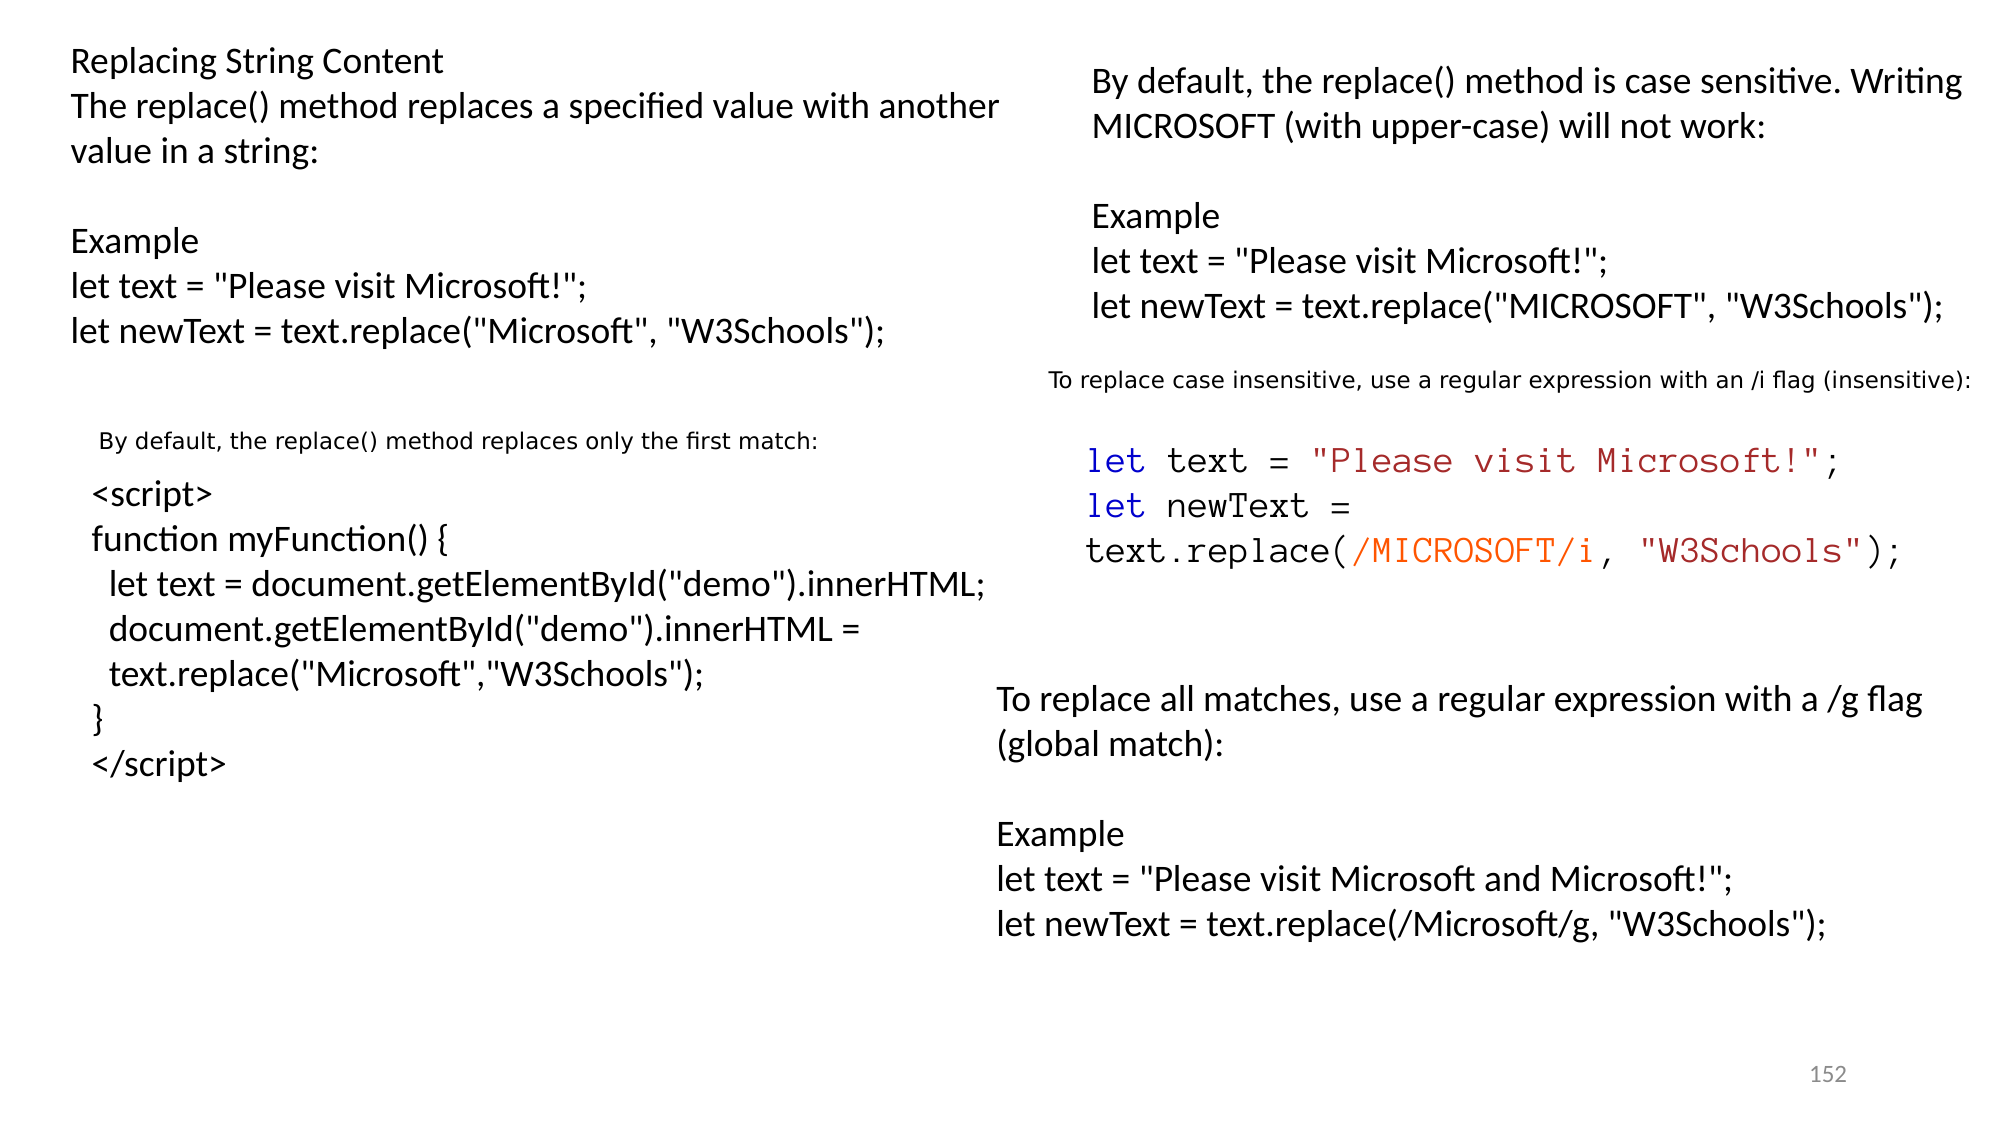

Replacing String Content
The replace() method replaces a specified value with another value in a string:

Example
let text = "Please visit Microsoft!";
let newText = text.replace("Microsoft", "W3Schools");
By default, the replace() method is case sensitive. Writing MICROSOFT (with upper-case) will not work:

Example
let text = "Please visit Microsoft!";
let newText = text.replace("MICROSOFT", "W3Schools");
To replace case insensitive, use a regular expression with an /i flag (insensitive):
By default, the replace() method replaces only the first match:
let text = "Please visit Microsoft!";
let newText = text.replace(/MICROSOFT/i, "W3Schools");
<script>
function myFunction() {
  let text = document.getElementById("demo").innerHTML;
  document.getElementById("demo").innerHTML =
  text.replace("Microsoft","W3Schools");
}
</script>
To replace all matches, use a regular expression with a /g flag (global match):

Example
let text = "Please visit Microsoft and Microsoft!";
let newText = text.replace(/Microsoft/g, "W3Schools");
152